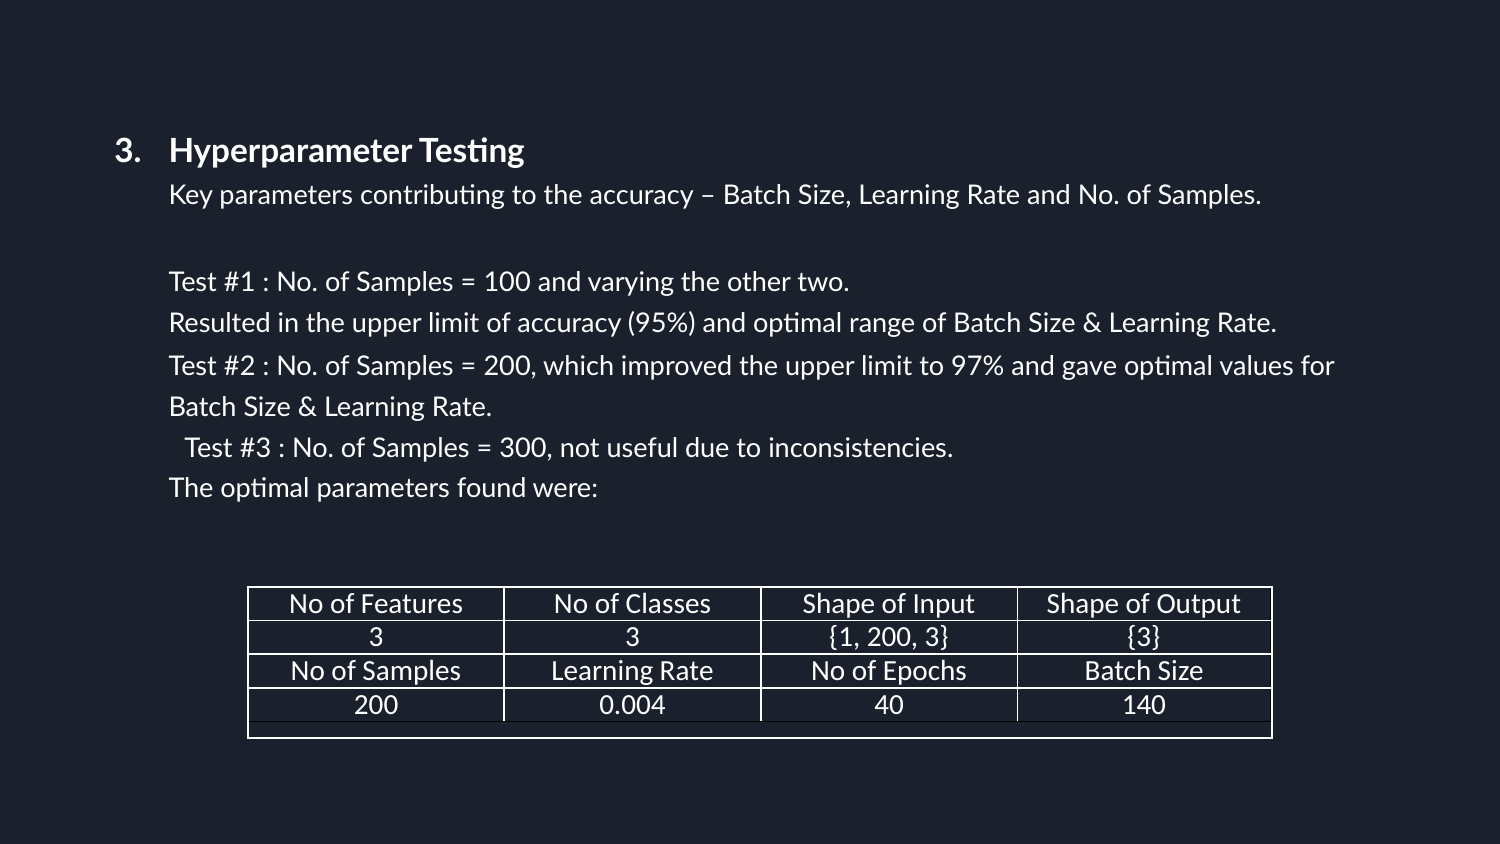

Activation Function – Softmax
Optimizer – Adam Optimizer

3.	Hyperparameter Testing
	Key parameters contributing to the accuracy – Batch Size, Learning Rate and No. of Samples.

	Test #1 : No. of Samples = 100 and varying the other two.
	Resulted in the upper limit of accuracy (95%) and optimal range of Batch Size & Learning Rate.
	Test #2 : No. of Samples = 200, which improved the upper limit to 97% and gave optimal values for Batch Size & Learning Rate.
          Test #3 : No. of Samples = 300, not useful due to inconsistencies.
	The optimal parameters found were:

| No of Features | No of Classes | Shape of Input | Shape of Output |
| --- | --- | --- | --- |
| 3 | 3 | {1, 200, 3} | {3} |
| No of Samples | Learning Rate | No of Epochs | Batch Size |
| 200 | 0.004 | 40 | 140 |
|  |
| --- |